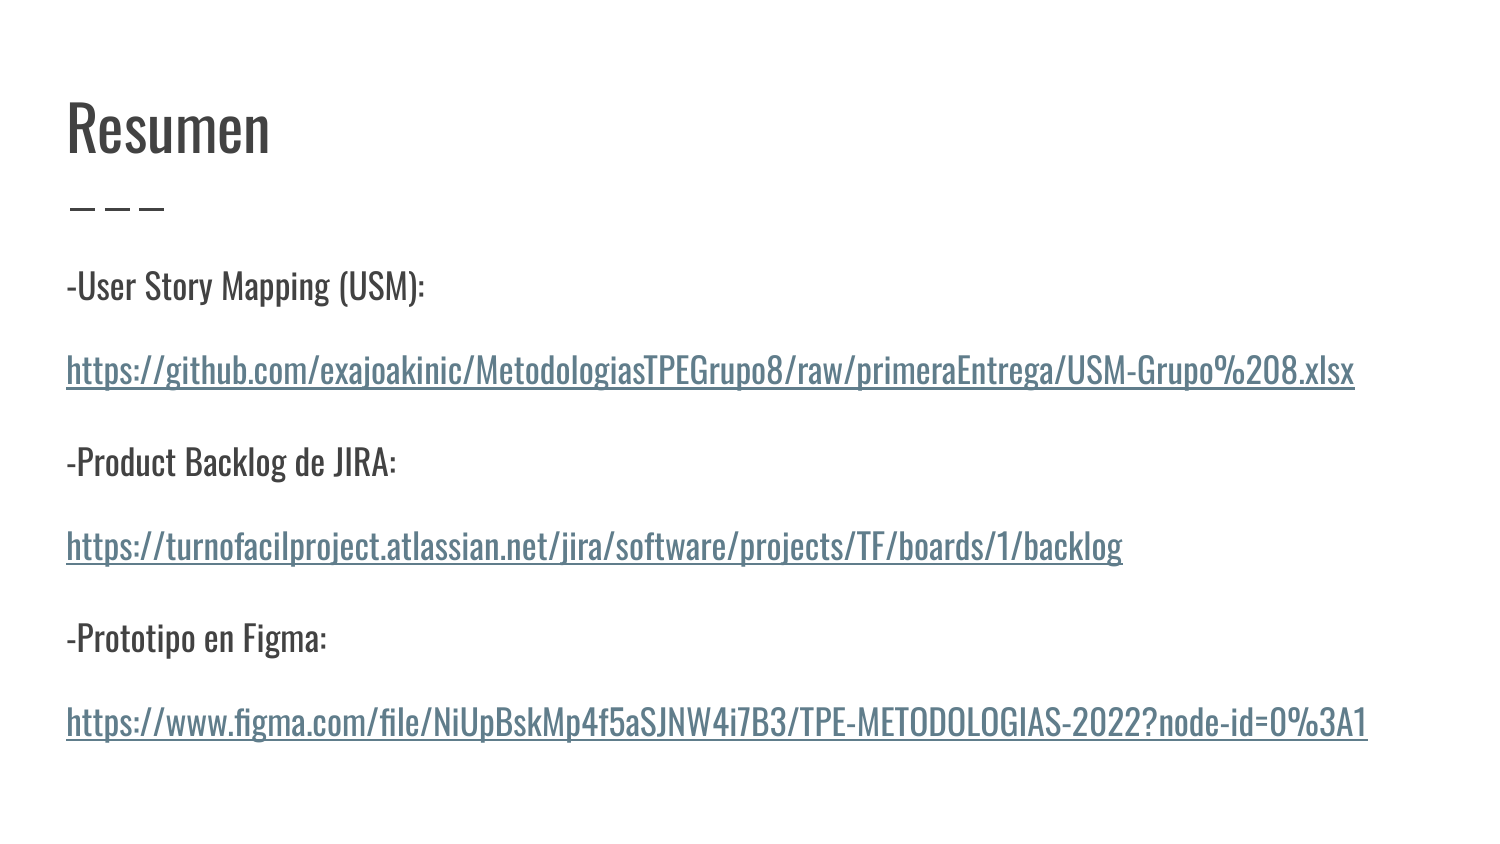

# Resumen
-User Story Mapping (USM):
https://github.com/exajoakinic/MetodologiasTPEGrupo8/raw/primeraEntrega/USM-Grupo%208.xlsx
-Product Backlog de JIRA:
https://turnofacilproject.atlassian.net/jira/software/projects/TF/boards/1/backlog
-Prototipo en Figma:
https://www.figma.com/file/NiUpBskMp4f5aSJNW4i7B3/TPE-METODOLOGIAS-2022?node-id=0%3A1